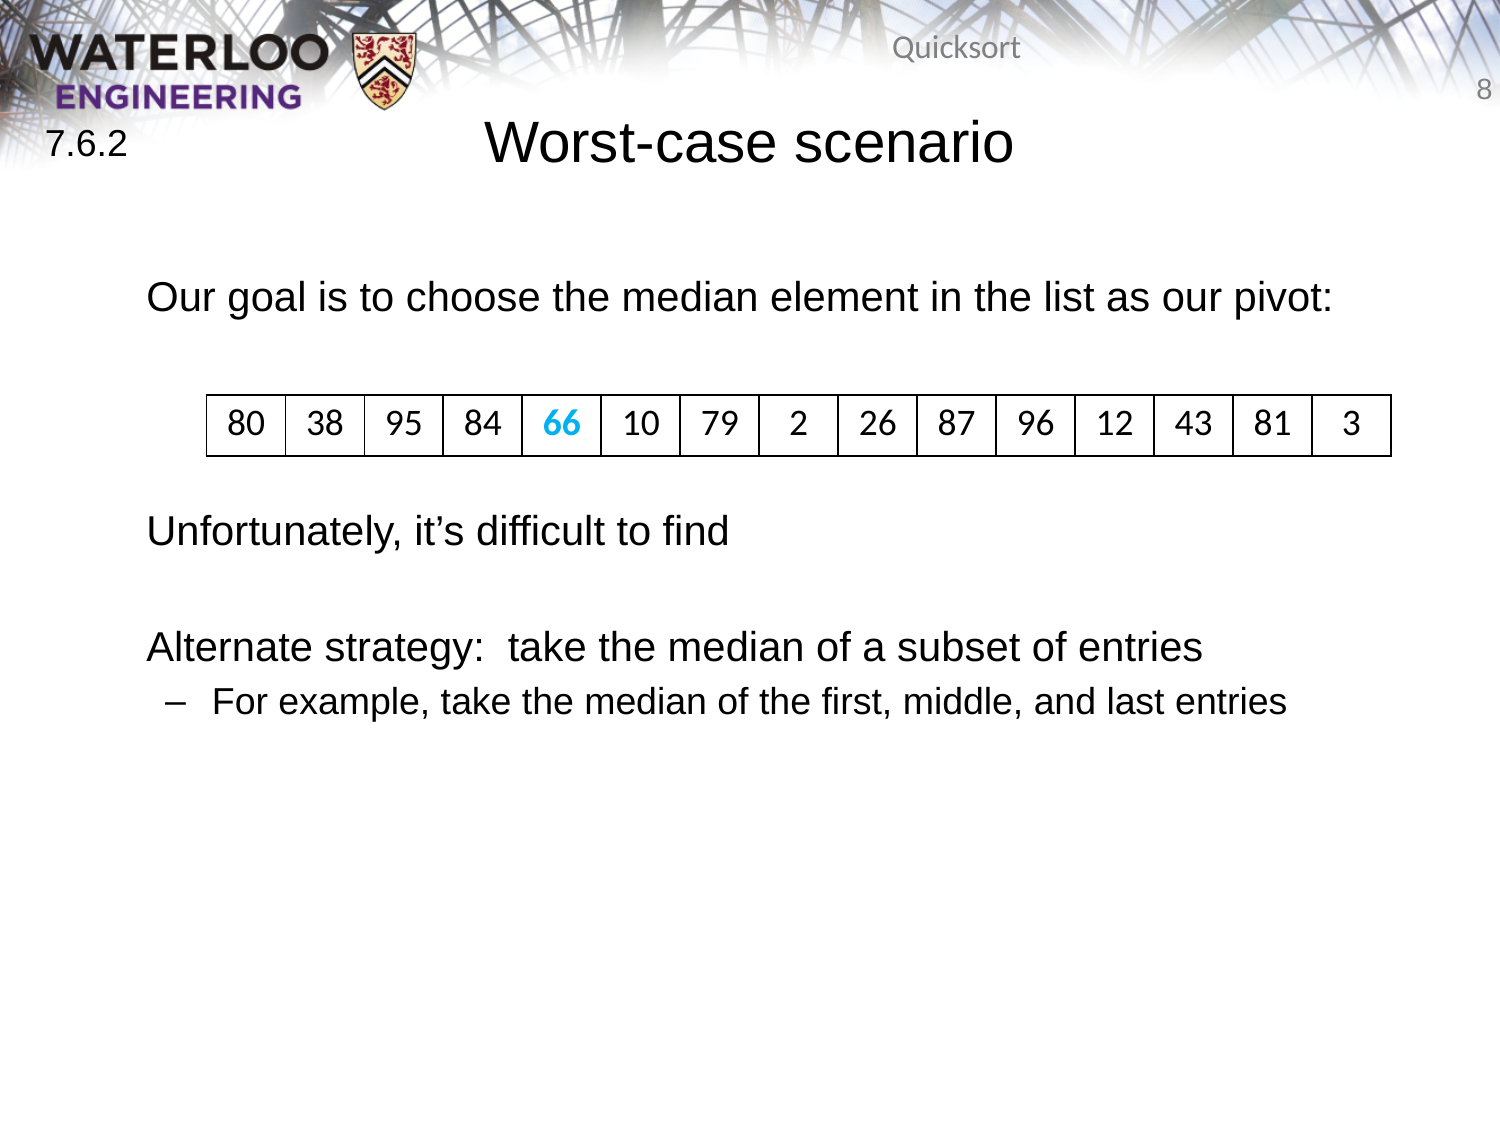

# Worst-case scenario
7.6.2
	Our goal is to choose the median element in the list as our pivot:

	Unfortunately, it’s difficult to find

	Alternate strategy:  take the median of a subset of entries
For example, take the median of the first, middle, and last entries

| 80 | 38 | 95 | 84 | 66 | 10 | 79 | 2 | 26 | 87 | 96 | 12 | 43 | 81 | 3 |
| --- | --- | --- | --- | --- | --- | --- | --- | --- | --- | --- | --- | --- | --- | --- |